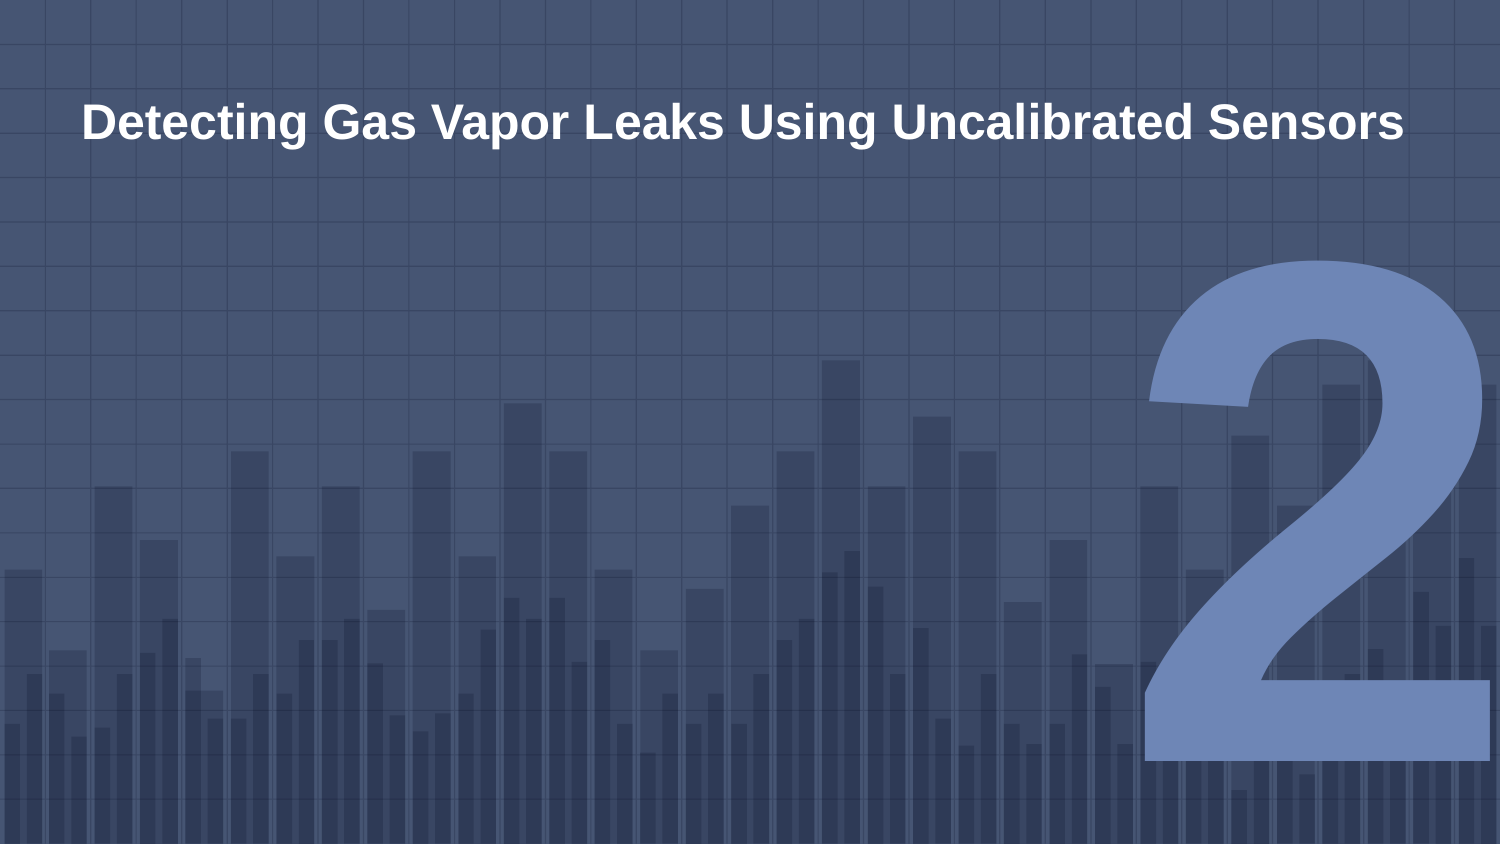

2
Detecting Gas Vapor Leaks Using Uncalibrated Sensors